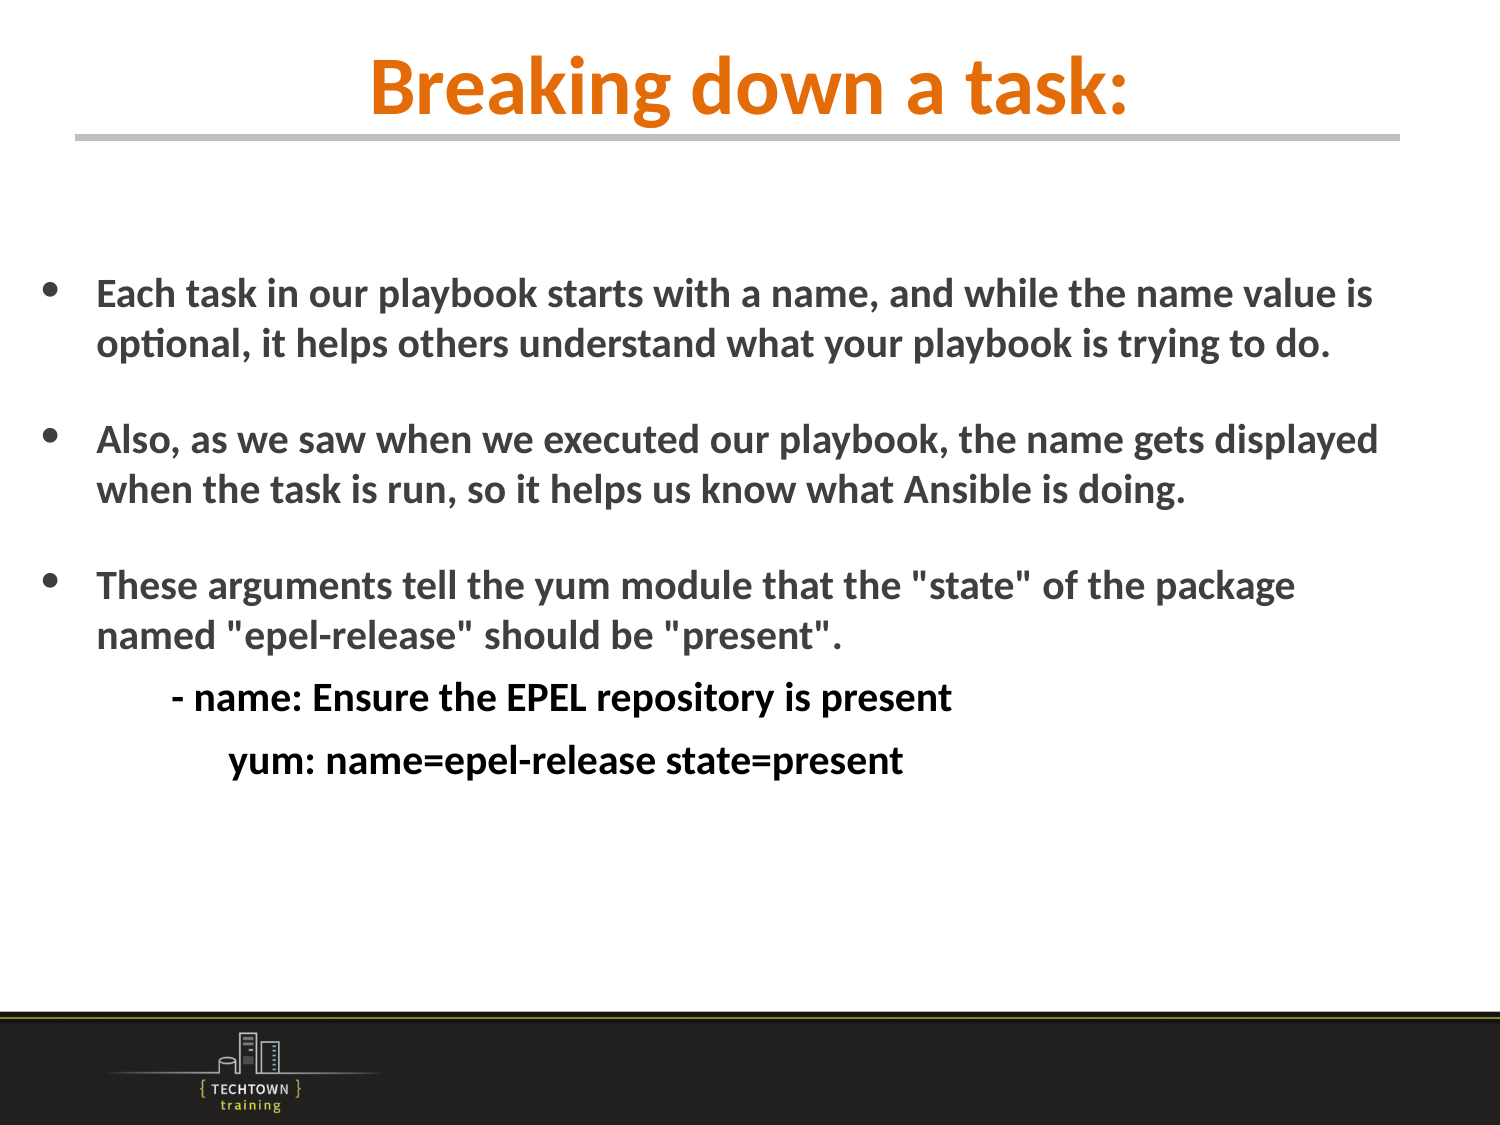

# Breaking down a task:

Each task in our playbook starts with a name, and while the name value is optional, it helps others understand what your playbook is trying to do.
Also, as we saw when we executed our playbook, the name gets displayed when the task is run, so it helps us know what Ansible is doing.
These arguments tell the yum module that the "state" of the package named "epel-release" should be "present".
- name: Ensure the EPEL repository is present
      yum: name=epel-release state=present